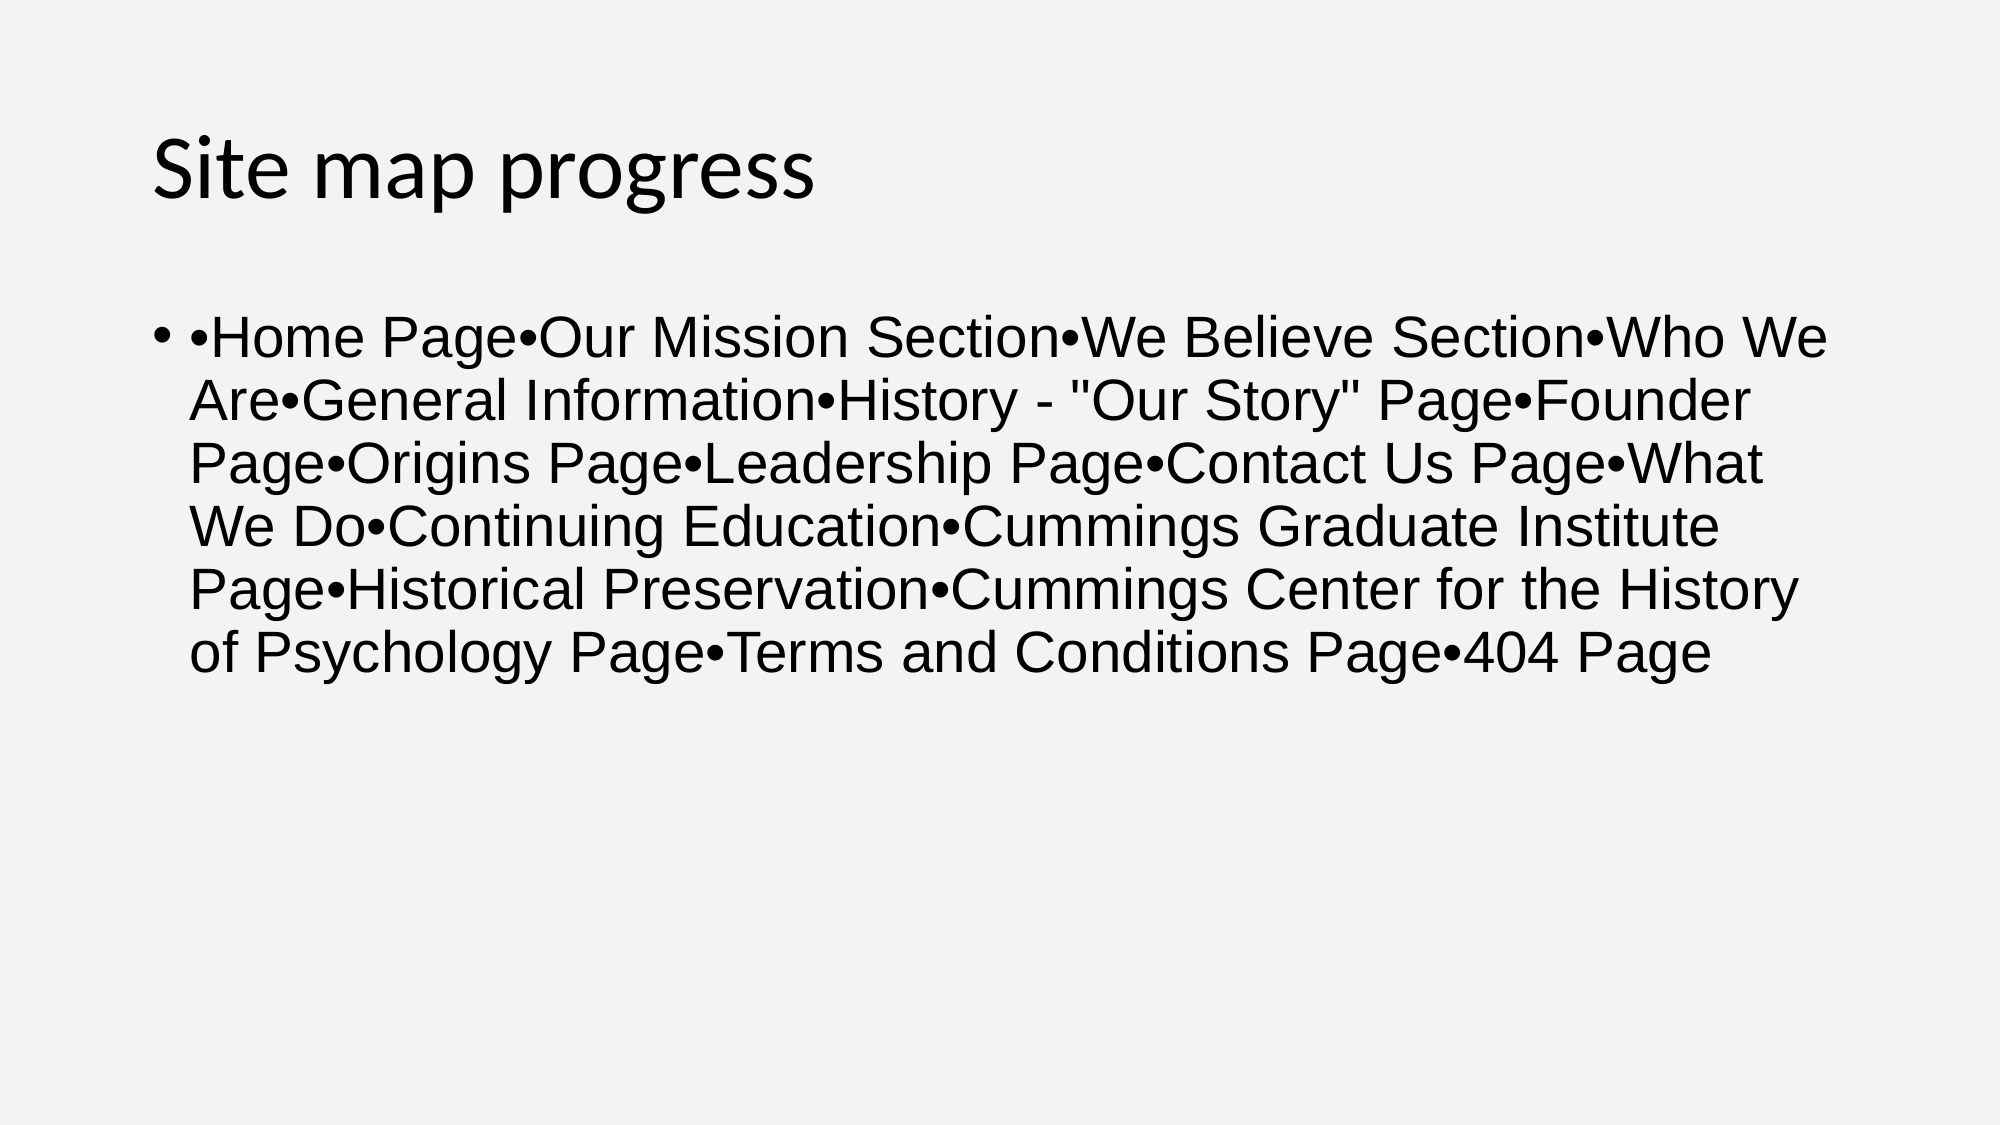

# Site map progress
•Home Page•Our Mission Section•We Believe Section•Who We Are•General Information•History - "Our Story" Page•Founder Page•Origins Page•Leadership Page•Contact Us Page•What We Do•Continuing Education•Cummings Graduate Institute Page•Historical Preservation•Cummings Center for the History of Psychology Page•Terms and Conditions Page•404 Page